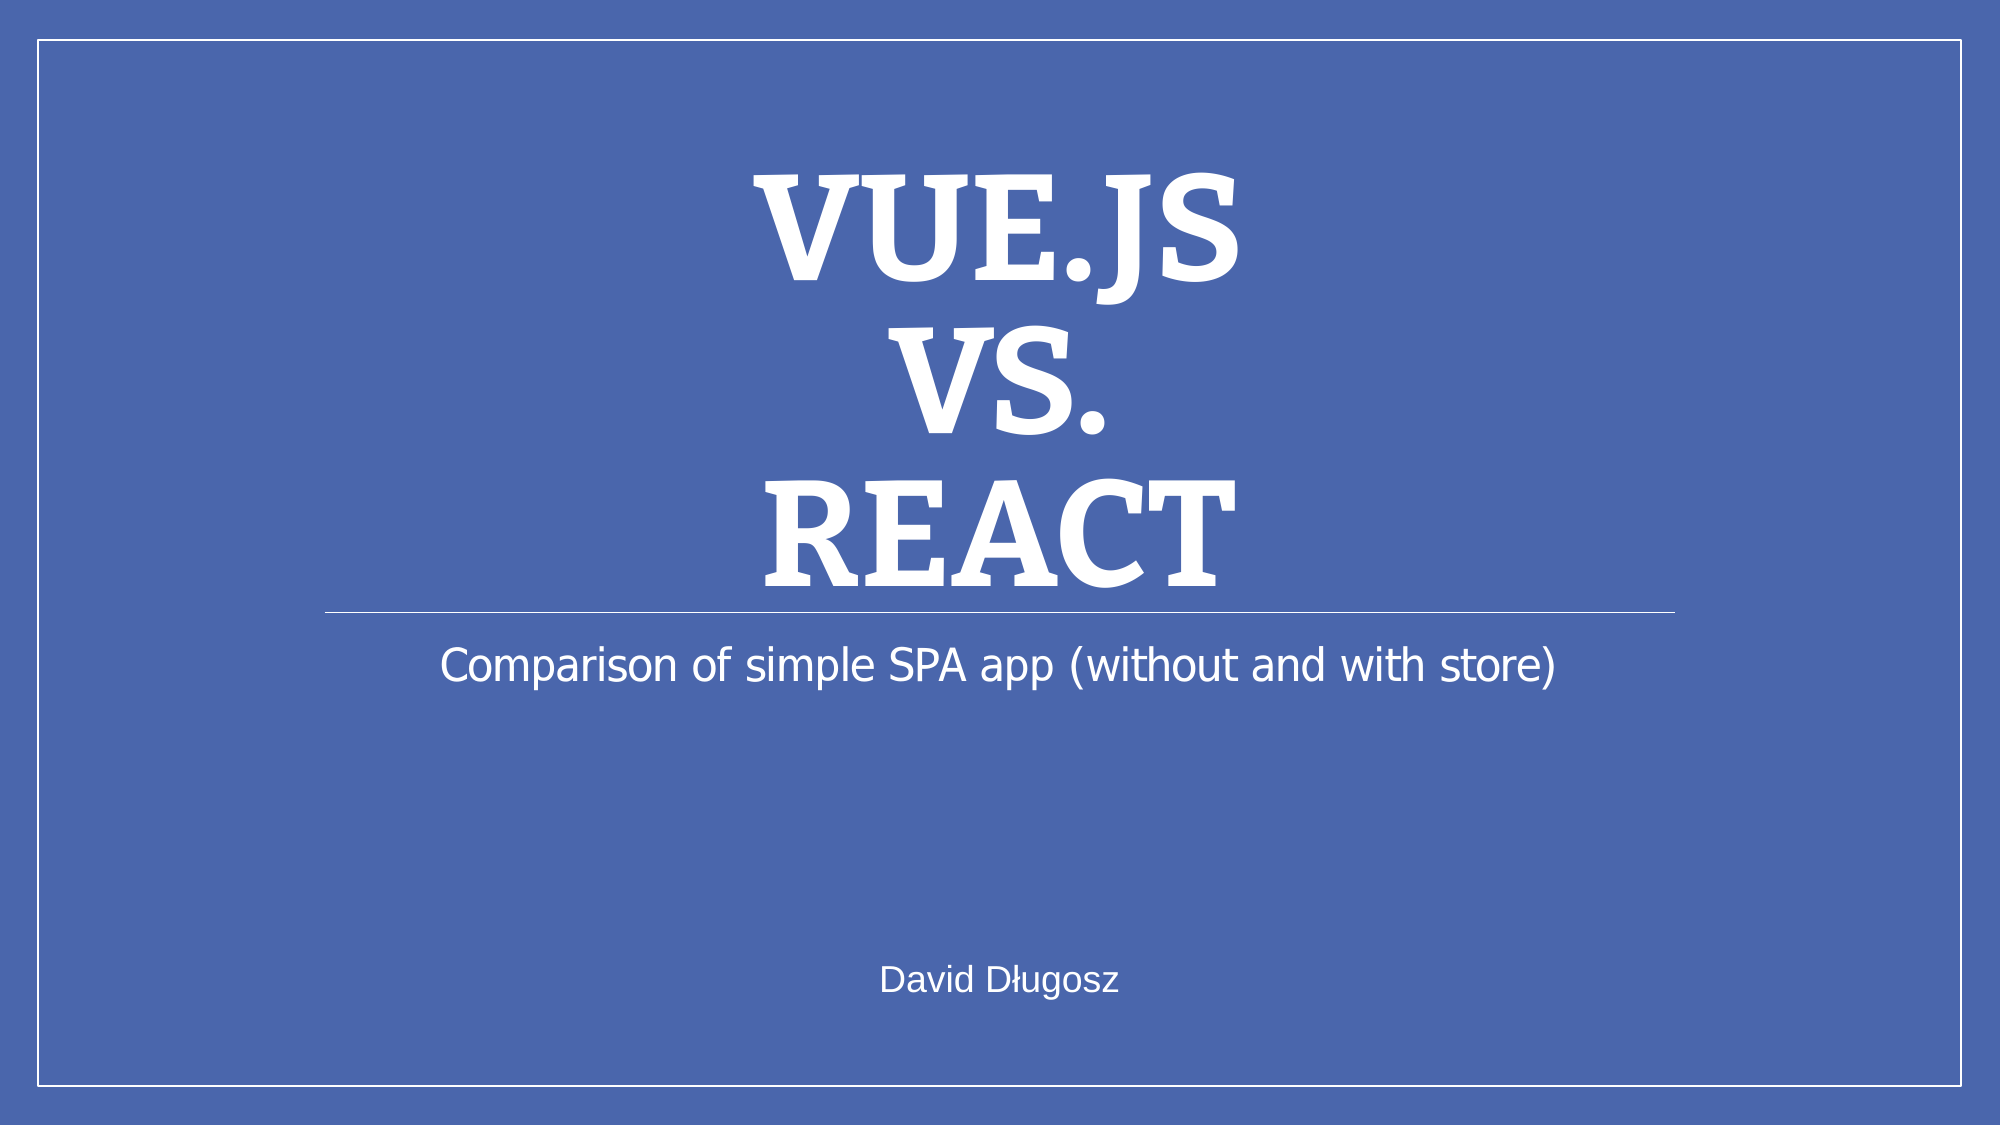

# VUE.JS vs. REACT
Comparison of simple SPA app (without and with store)
David Długosz